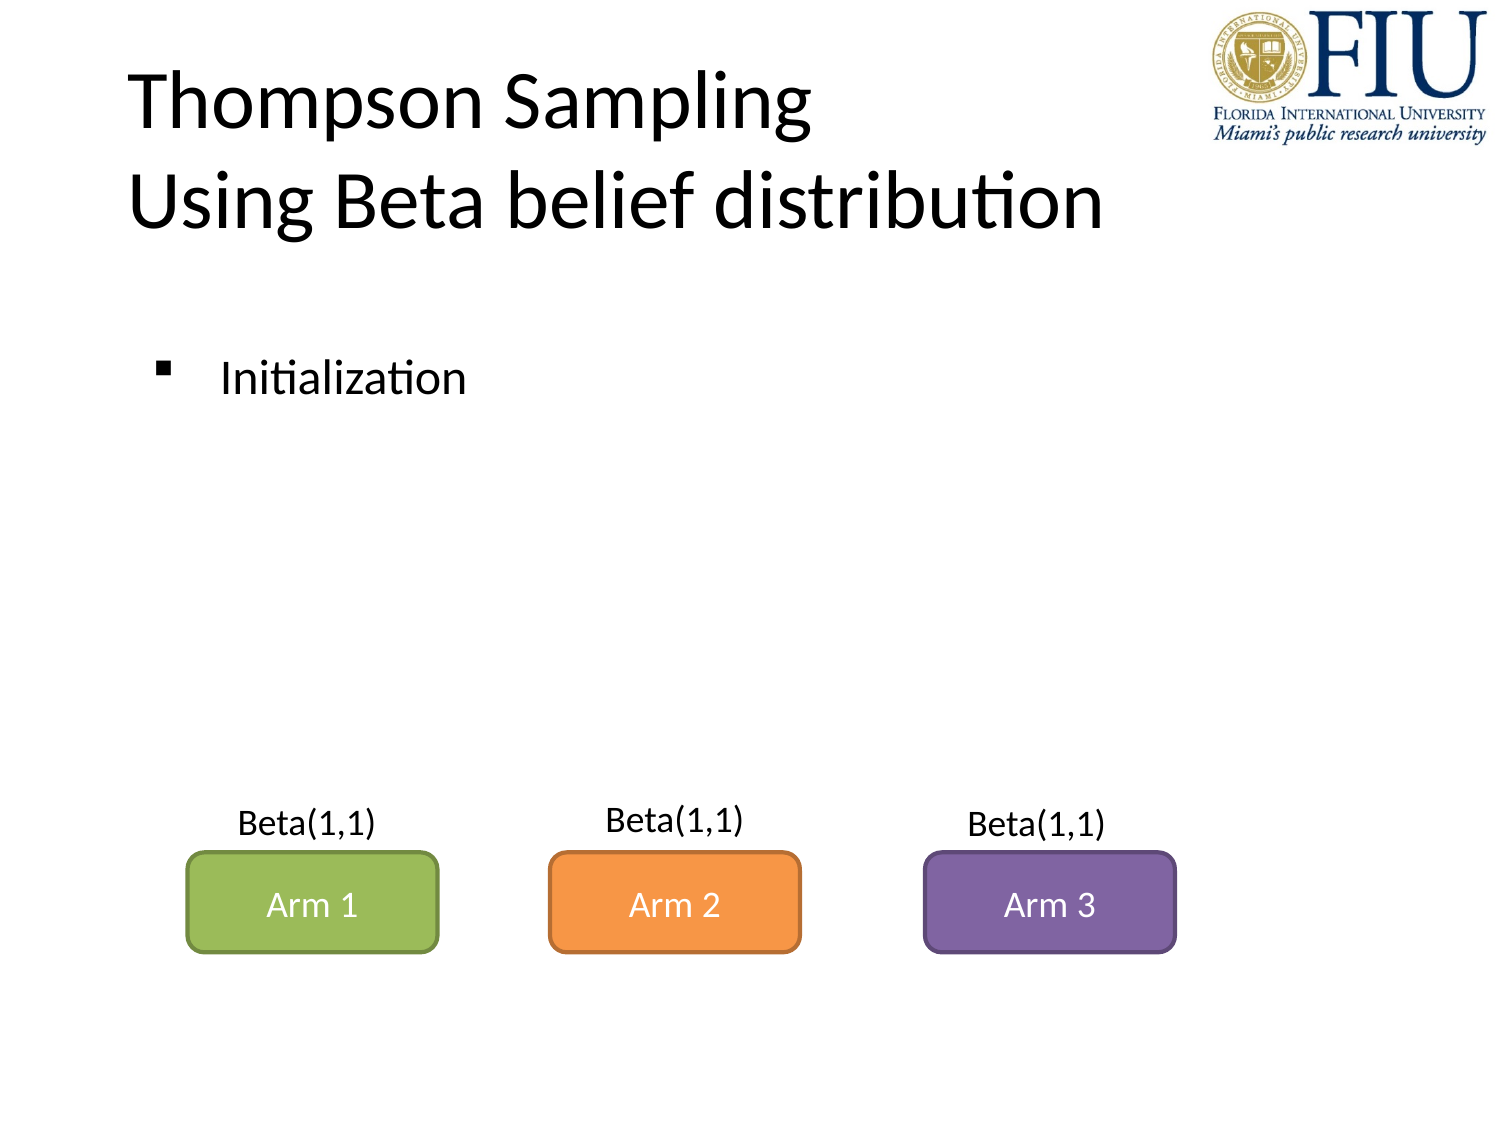

Thompson Sampling
Using Beta belief distribution

 Initialization
Beta(1,1)
Beta(1,1)
Beta(1,1)
Arm 1
Arm 2
Arm 3